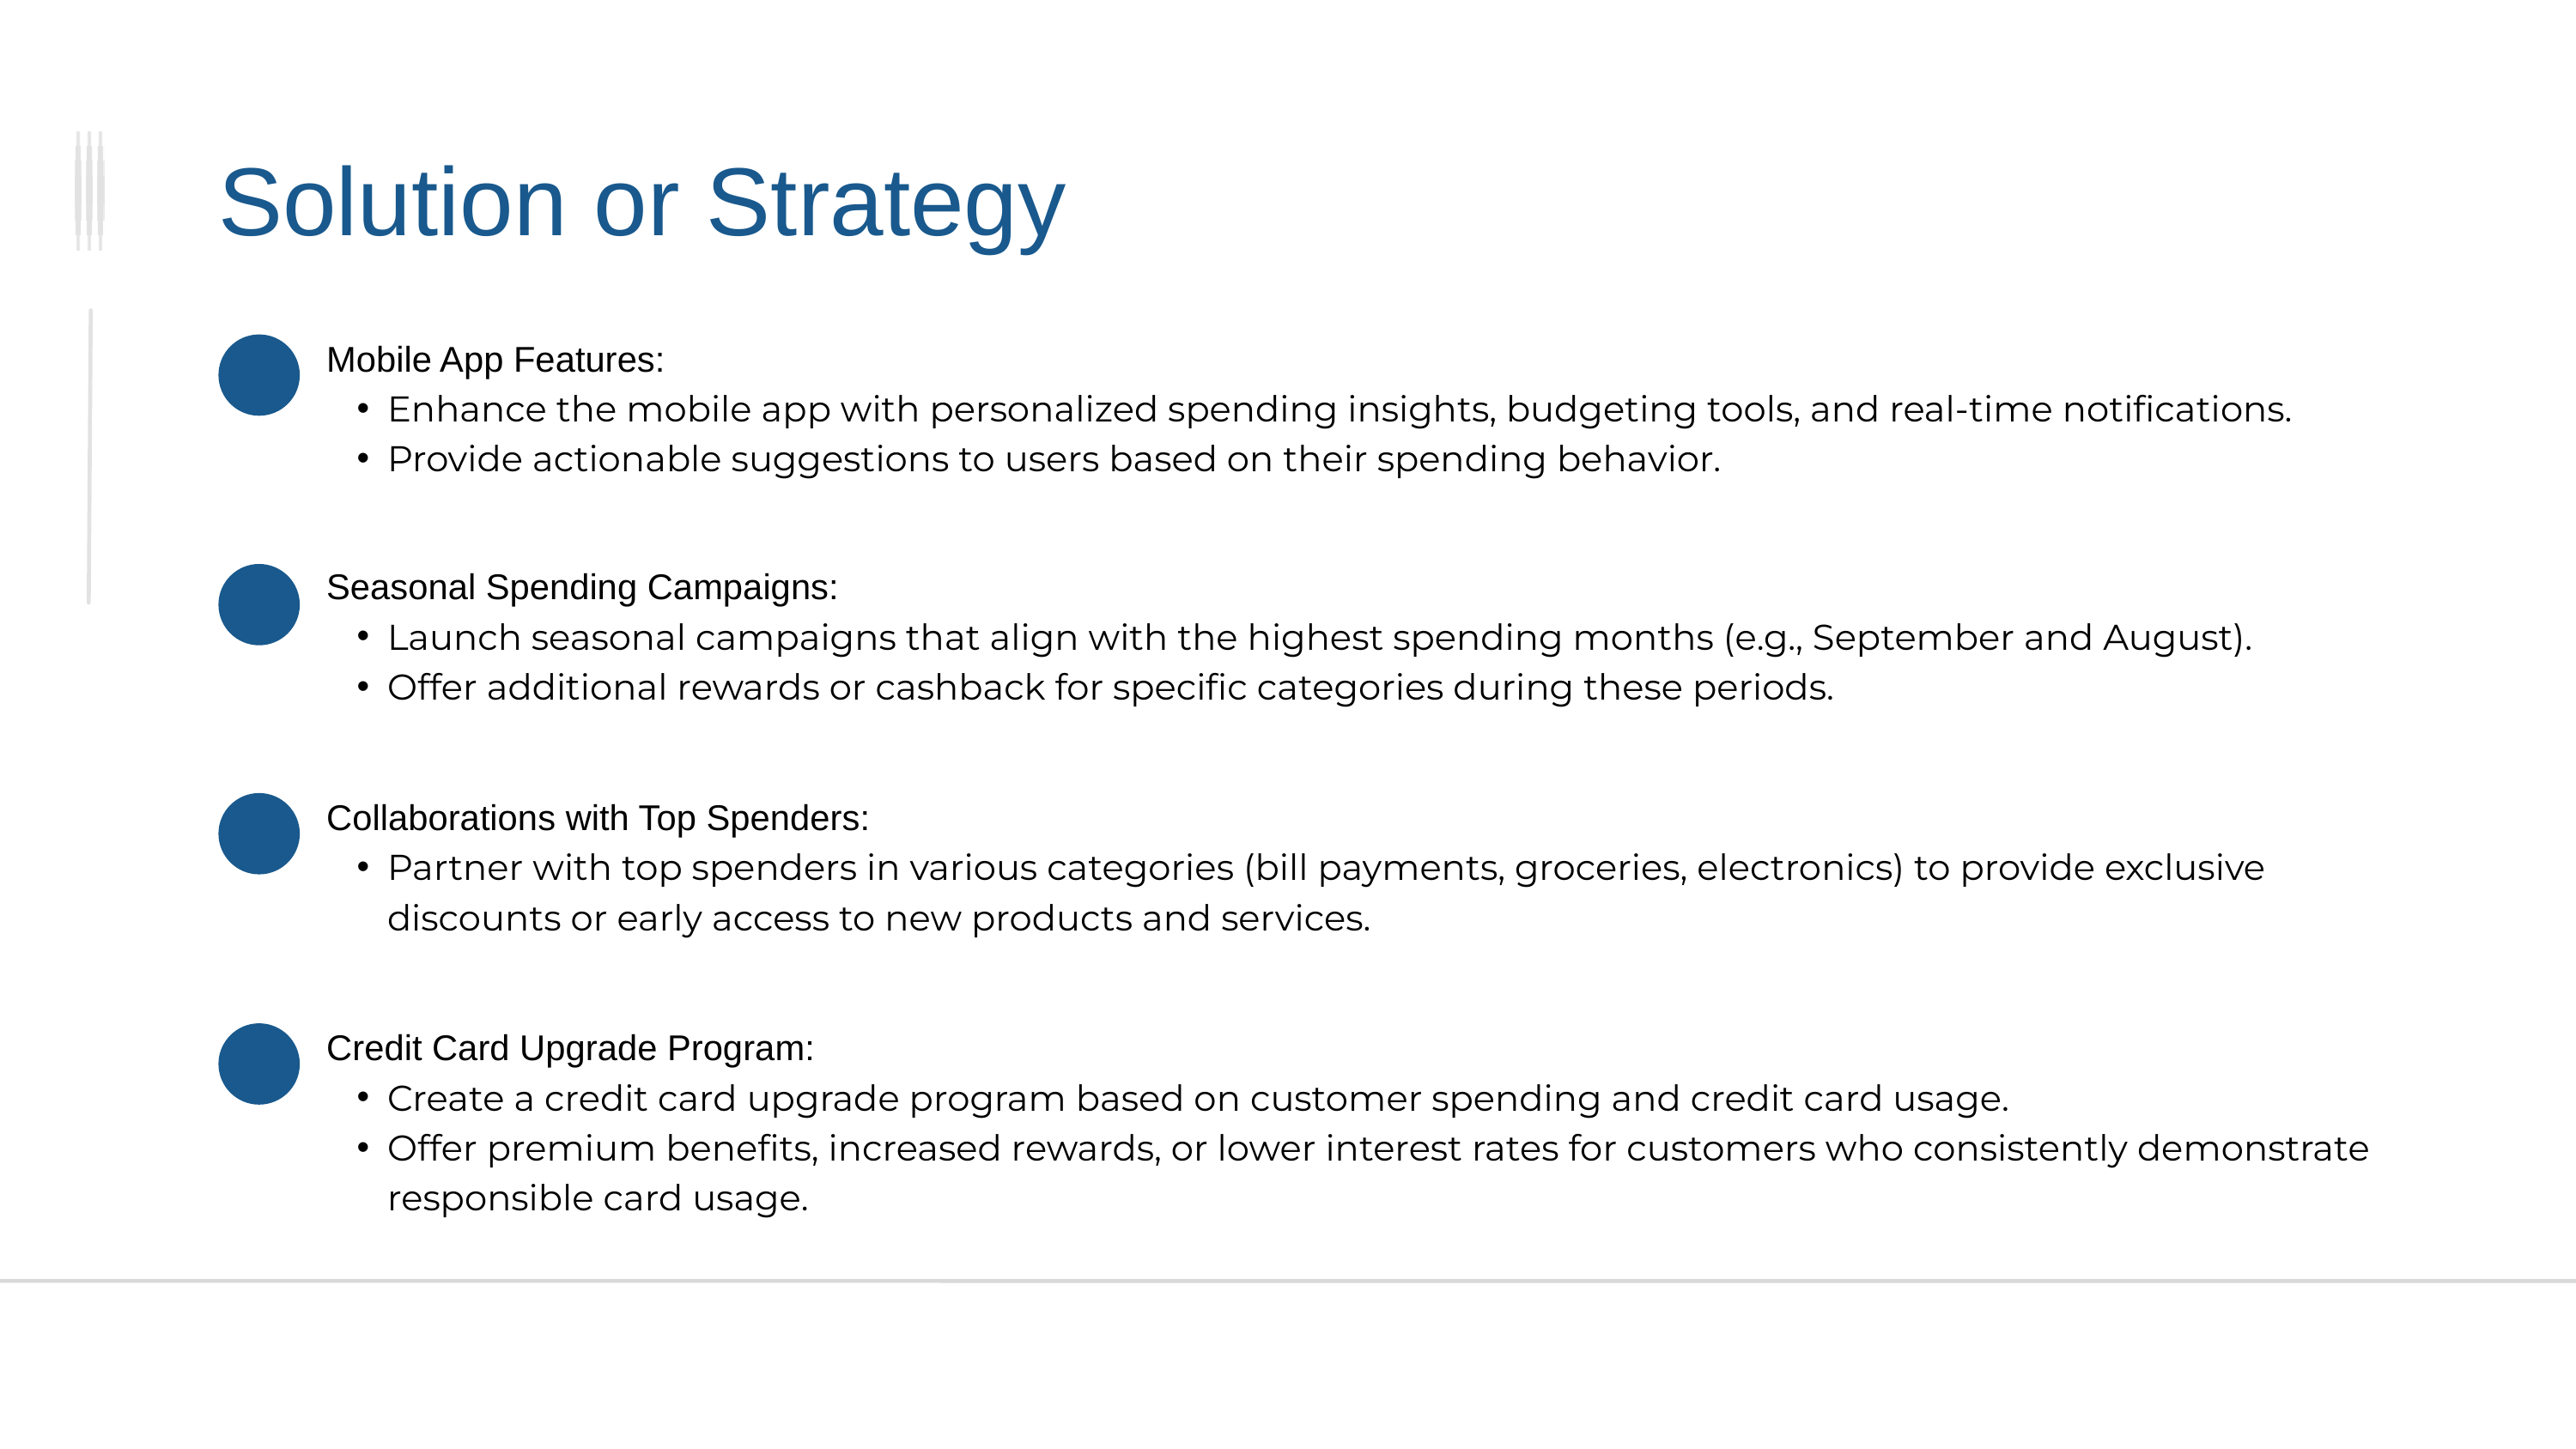

Solution or Strategy

Mobile App Features:
Enhance the mobile app with personalized spending insights, budgeting tools, and real-time notifications.
Provide actionable suggestions to users based on their spending behavior.

Seasonal Spending Campaigns:
Launch seasonal campaigns that align with the highest spending months (e.g., September and August).
Offer additional rewards or cashback for specific categories during these periods.

Collaborations with Top Spenders:
Partner with top spenders in various categories (bill payments, groceries, electronics) to provide exclusive discounts or early access to new products and services.

Credit Card Upgrade Program:
Create a credit card upgrade program based on customer spending and credit card usage.
Offer premium benefits, increased rewards, or lower interest rates for customers who consistently demonstrate responsible card usage.